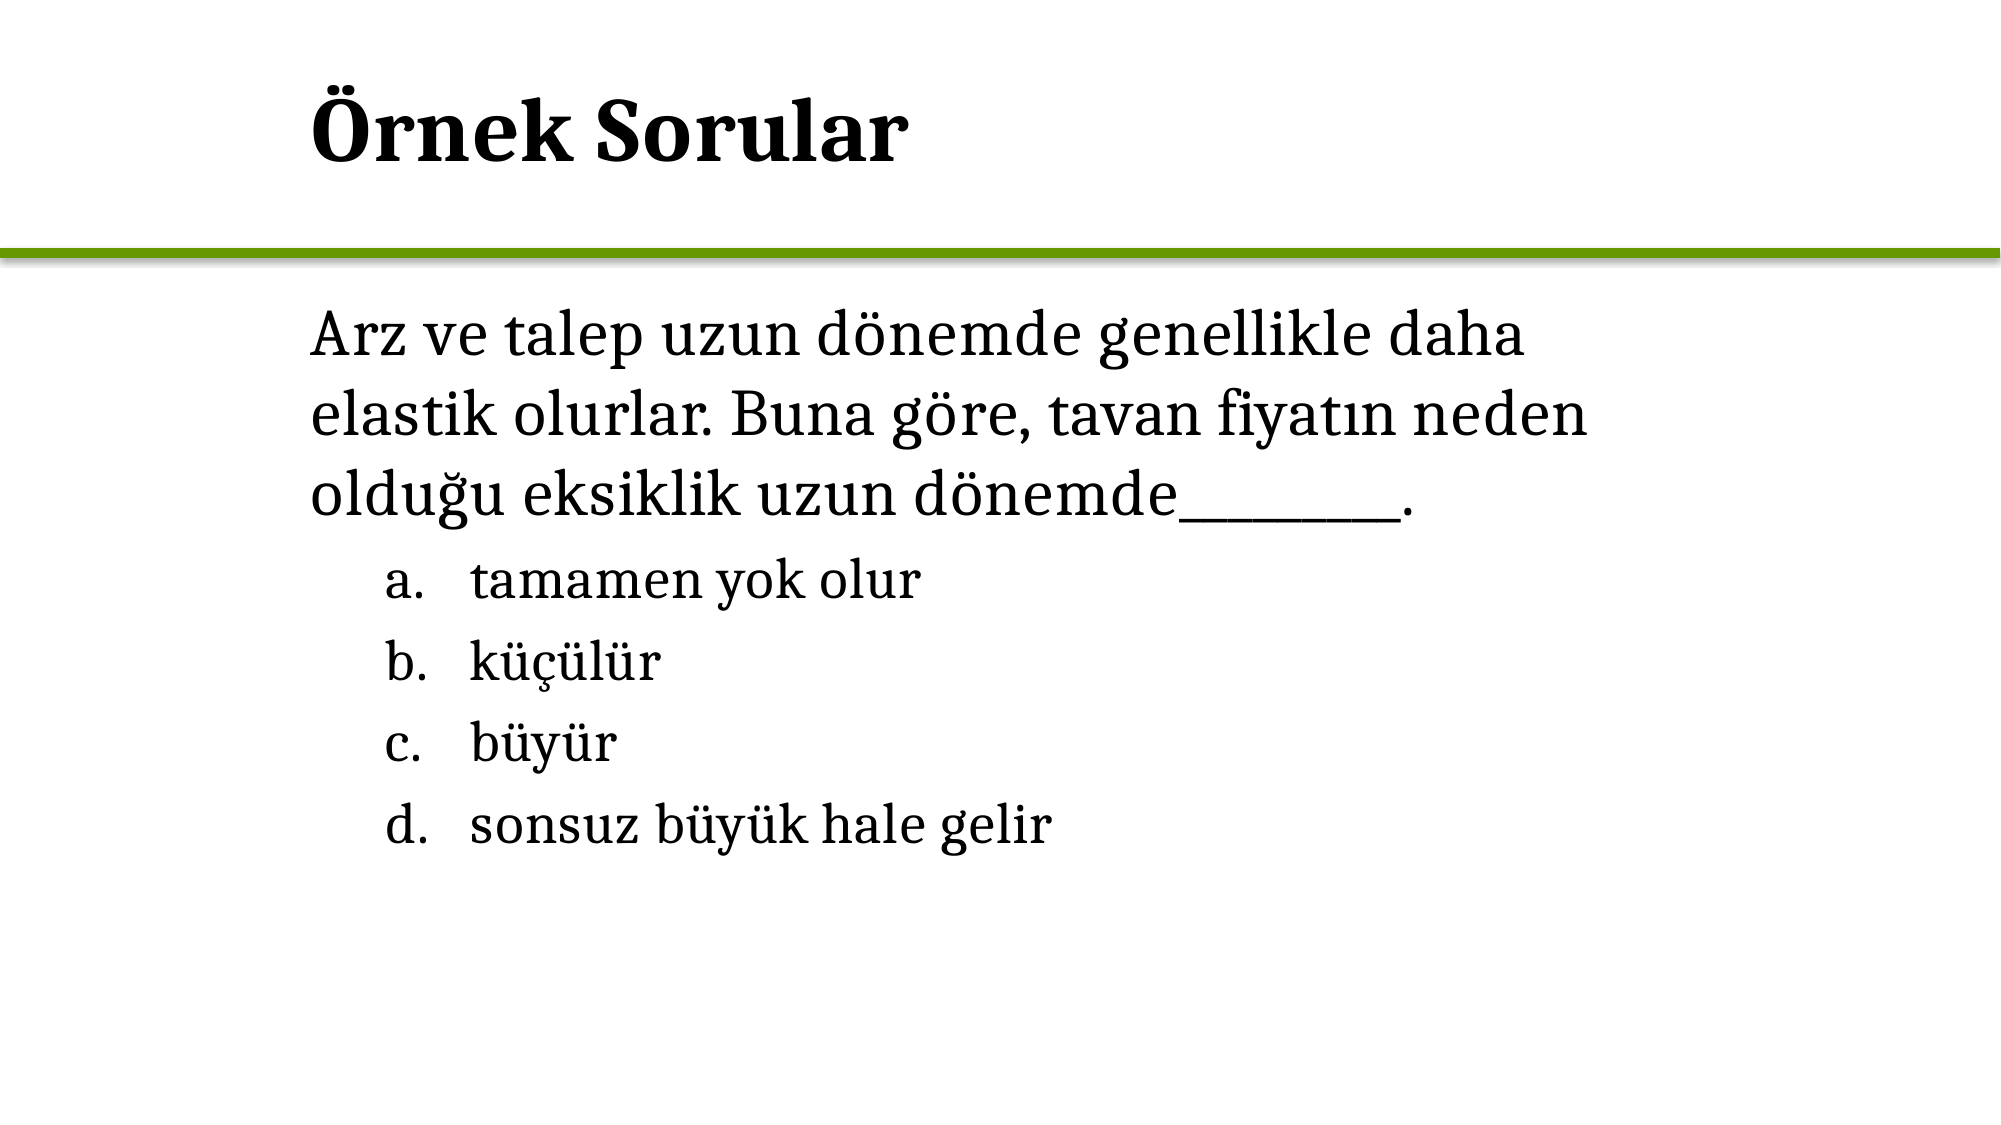

# Örnek Sorular
Arz ve talep uzun dönemde genellikle daha elastik olurlar. Buna göre, tavan fiyatın neden olduğu eksiklik uzun dönemde_________.
tamamen yok olur
küçülür
büyür
sonsuz büyük hale gelir